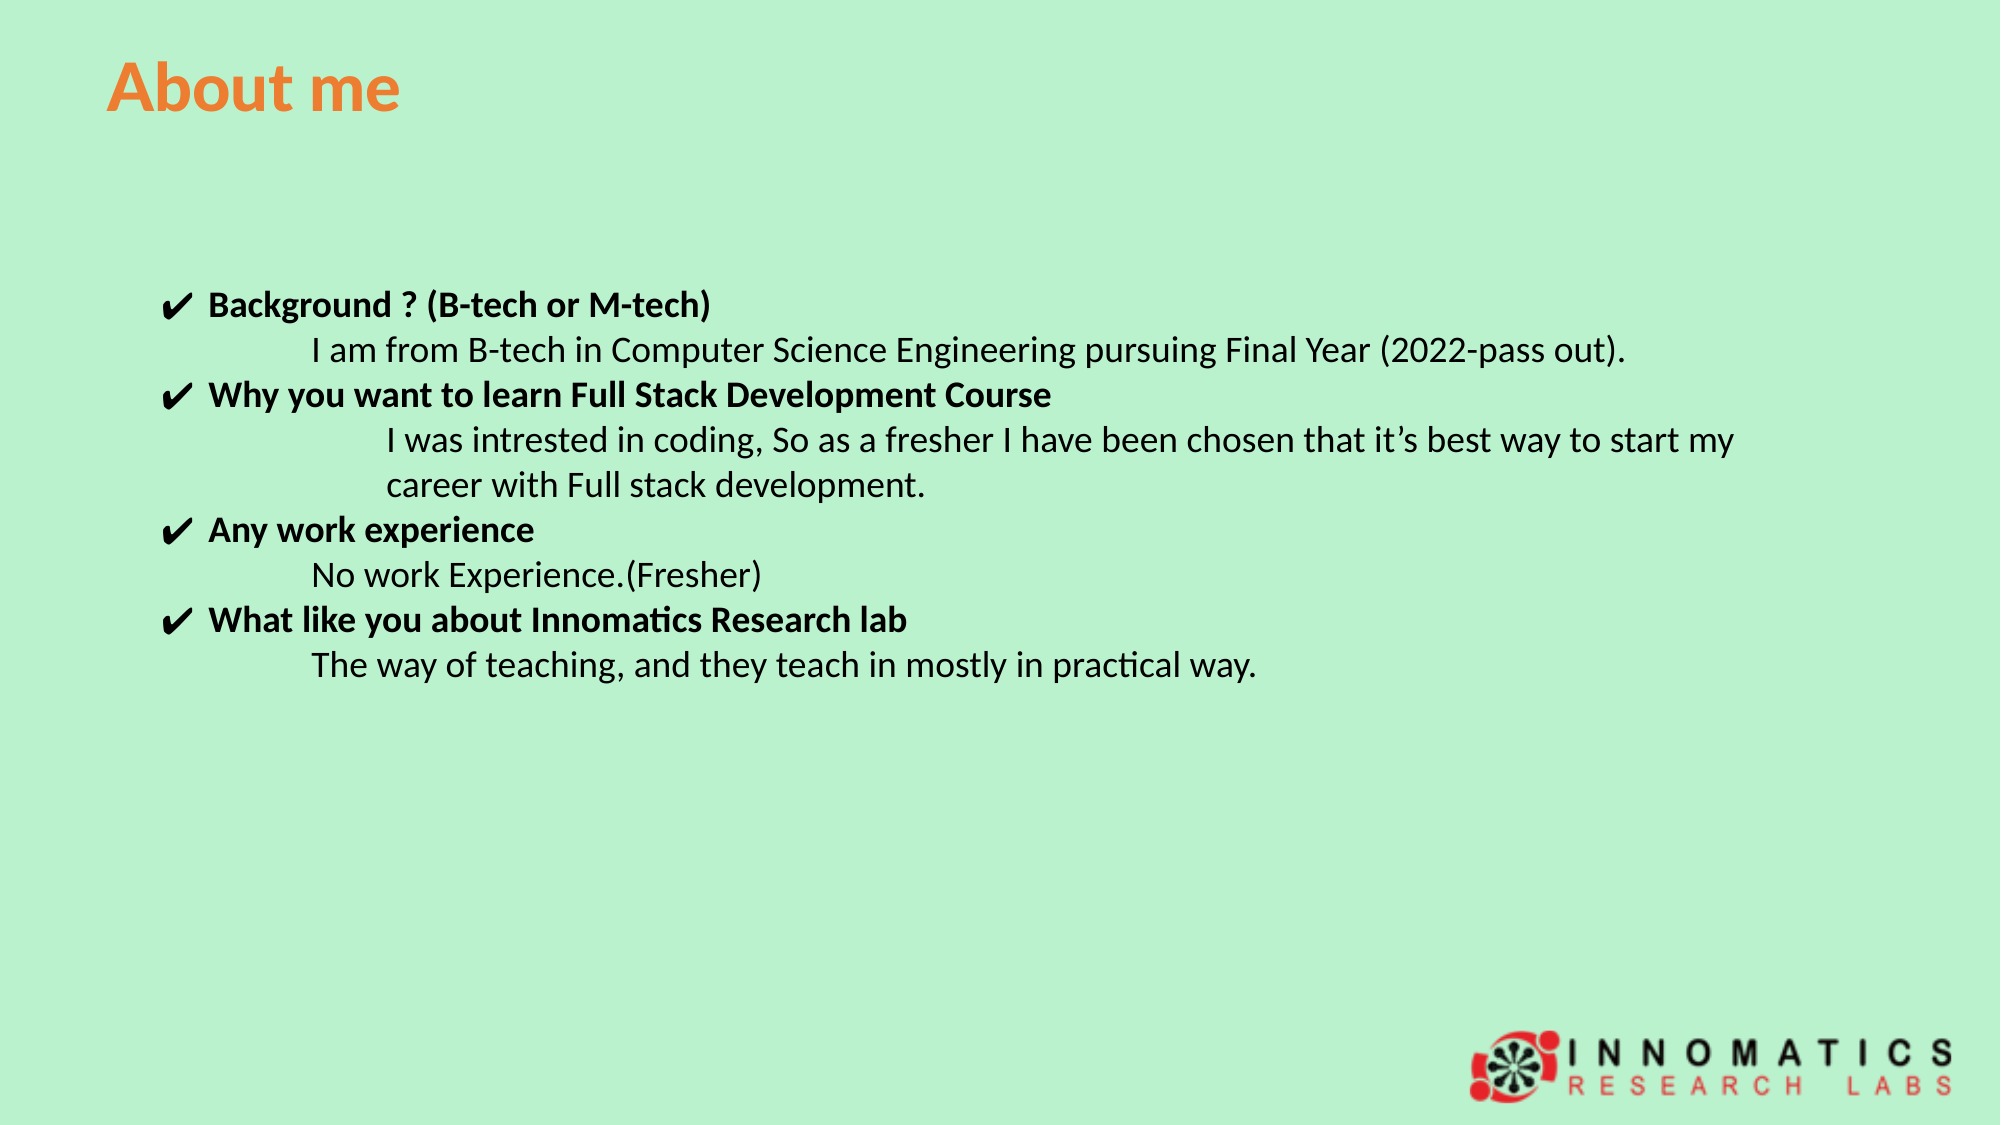

About me
Background ? (B-tech or M-tech)
	I am from B-tech in Computer Science Engineering pursuing Final Year (2022-pass out).
Why you want to learn Full Stack Development Course
	I was intrested in coding, So as a fresher I have been chosen that it’s best way to start my 	career with Full stack development.
Any work experience
	No work Experience.(Fresher)
What like you about Innomatics Research lab
	The way of teaching, and they teach in mostly in practical way.